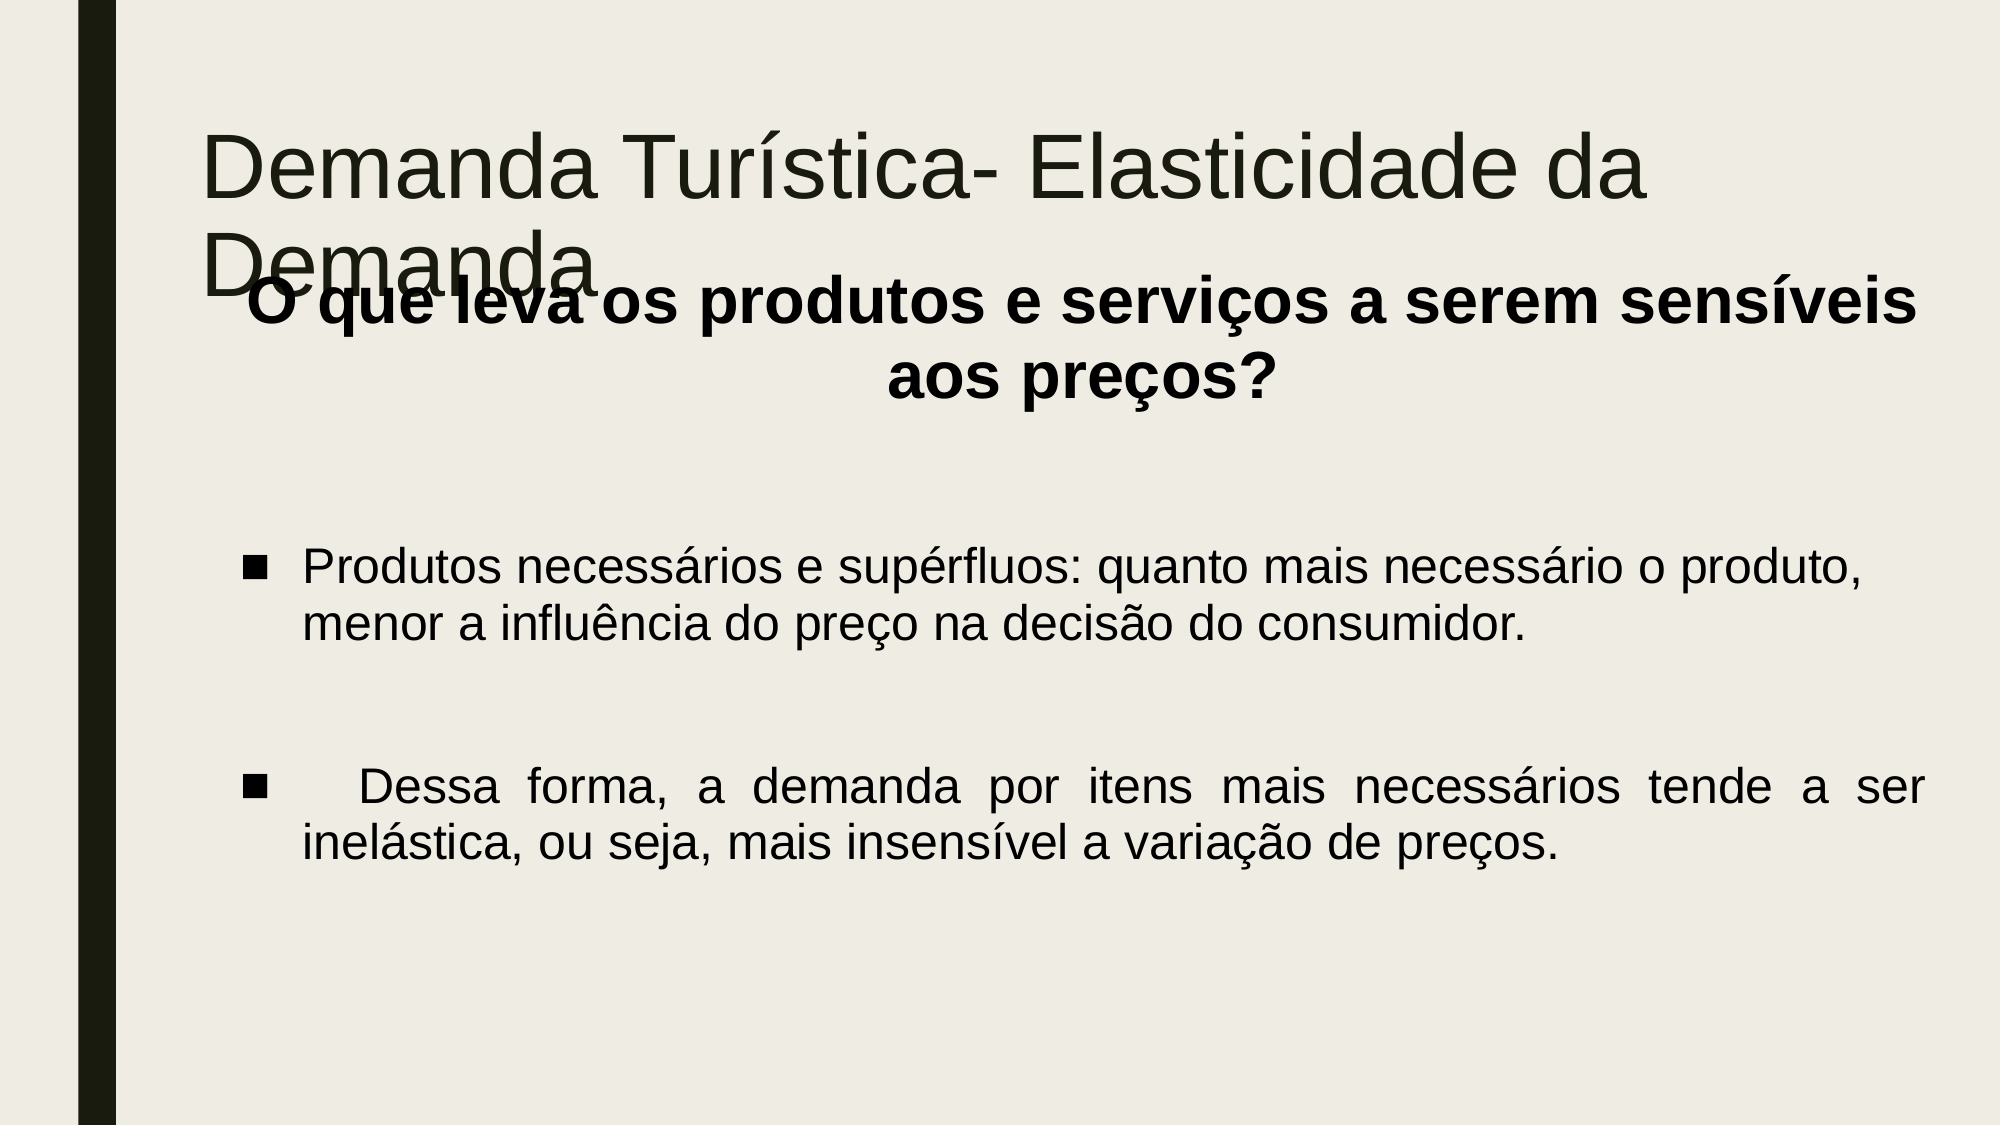

# Demanda Turística- Elasticidade da Demanda
O que leva os produtos e serviços a serem sensíveis aos preços?

Produtos necessários e supérfluos: quanto mais necessário o produto, menor a influência do preço na decisão do consumidor.

  Dessa forma, a demanda por itens mais necessários tende a ser inelástica, ou seja, mais insensível a variação de preços.